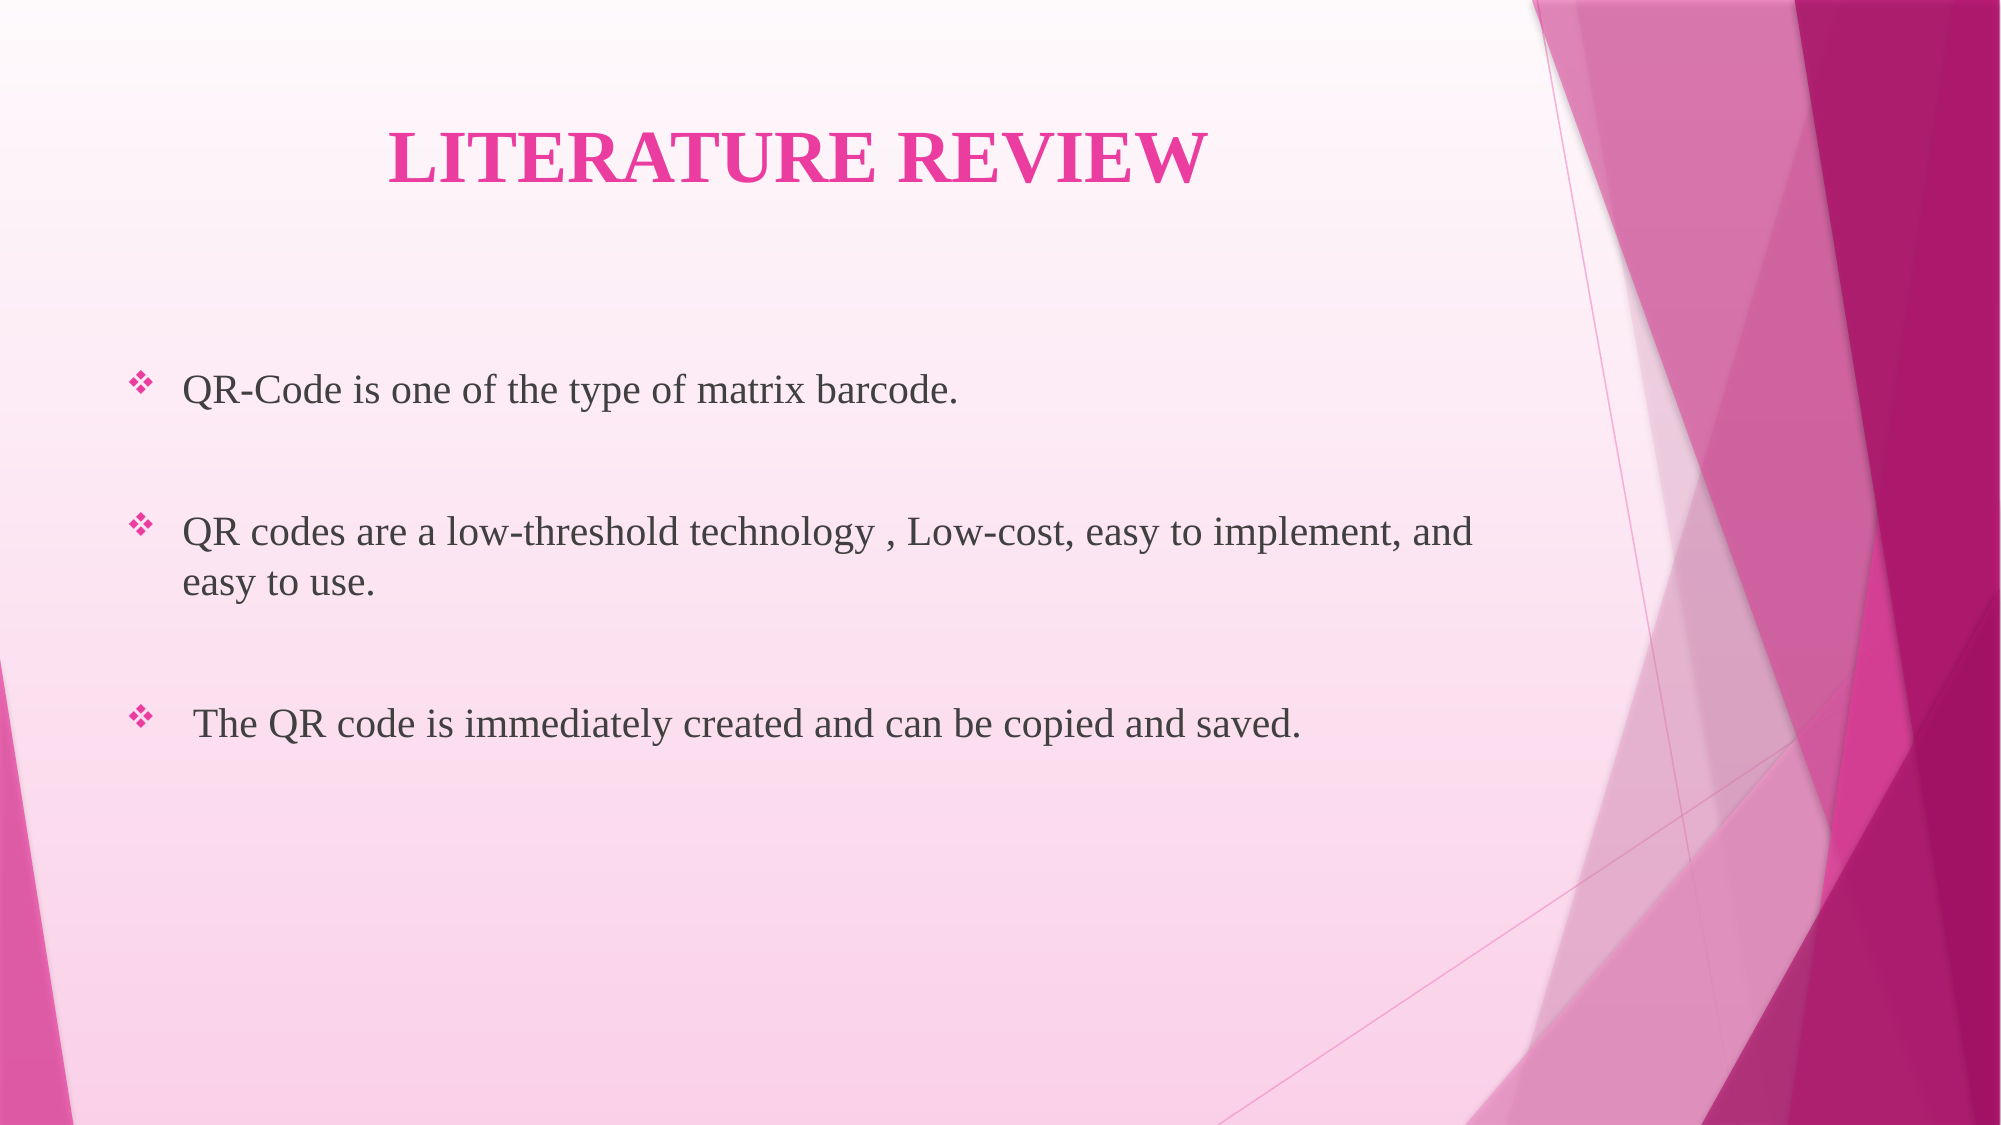

# LITERATURE REVIEW
QR-Code is one of the type of matrix barcode.

QR codes are a low-threshold technology , Low-cost, easy to implement, and easy to use.

 The QR code is immediately created and can be copied and saved.